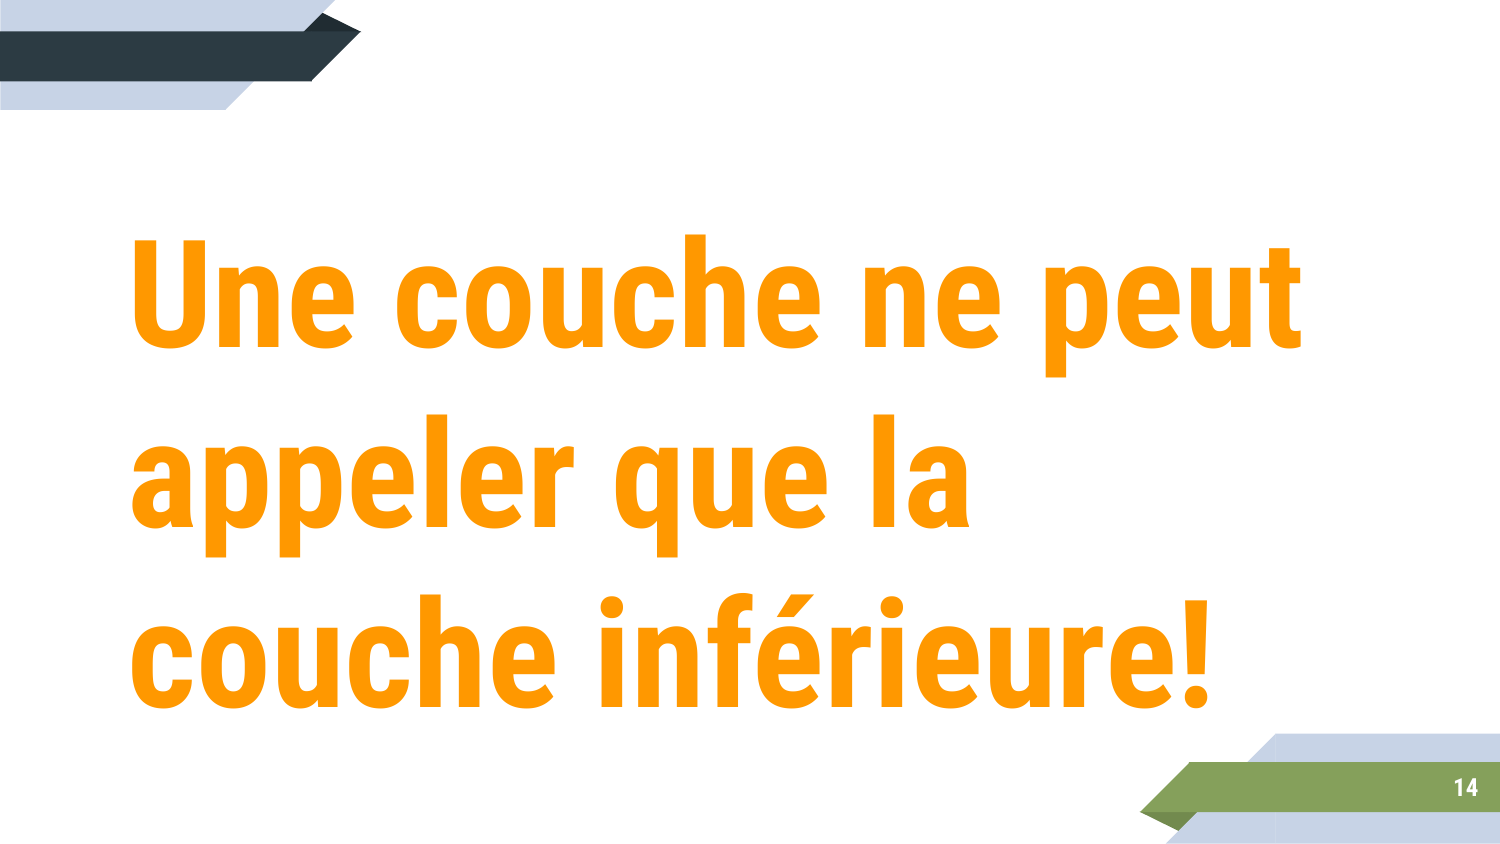

Une couche ne peut appeler que la couche inférieure!
14